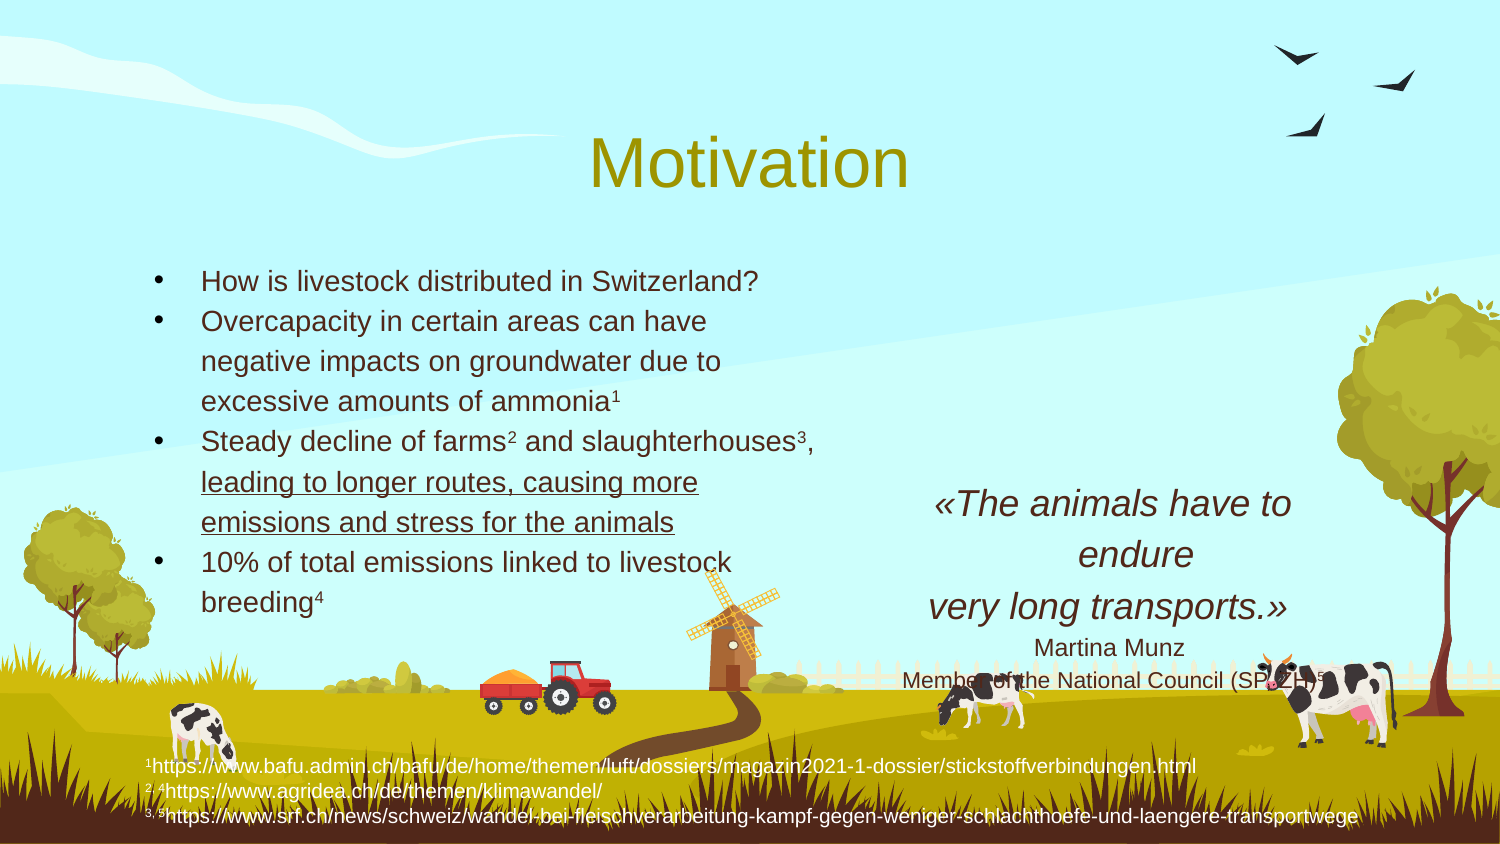

Motivation

How is livestock distributed in Switzerland?
Overcapacity in certain areas can have negative impacts on groundwater due to excessive amounts of ammonia1
Steady decline of farms2 and slaughterhouses3, leading to longer routes, causing more emissions and stress for the animals
10% of total emissions linked to livestock breeding4

«The animals have to endure
very long transports.»
Martina Munz
Member of the National Council (SP, ZH)5

1https://www.bafu.admin.ch/bafu/de/home/themen/luft/dossiers/magazin2021-1-dossier/stickstoffverbindungen.html
2, 4https://www.agridea.ch/de/themen/klimawandel/
3, 5https://www.srf.ch/news/schweiz/wandel-bei-fleischverarbeitung-kampf-gegen-weniger-schlachthoefe-und-laengere-transportwege